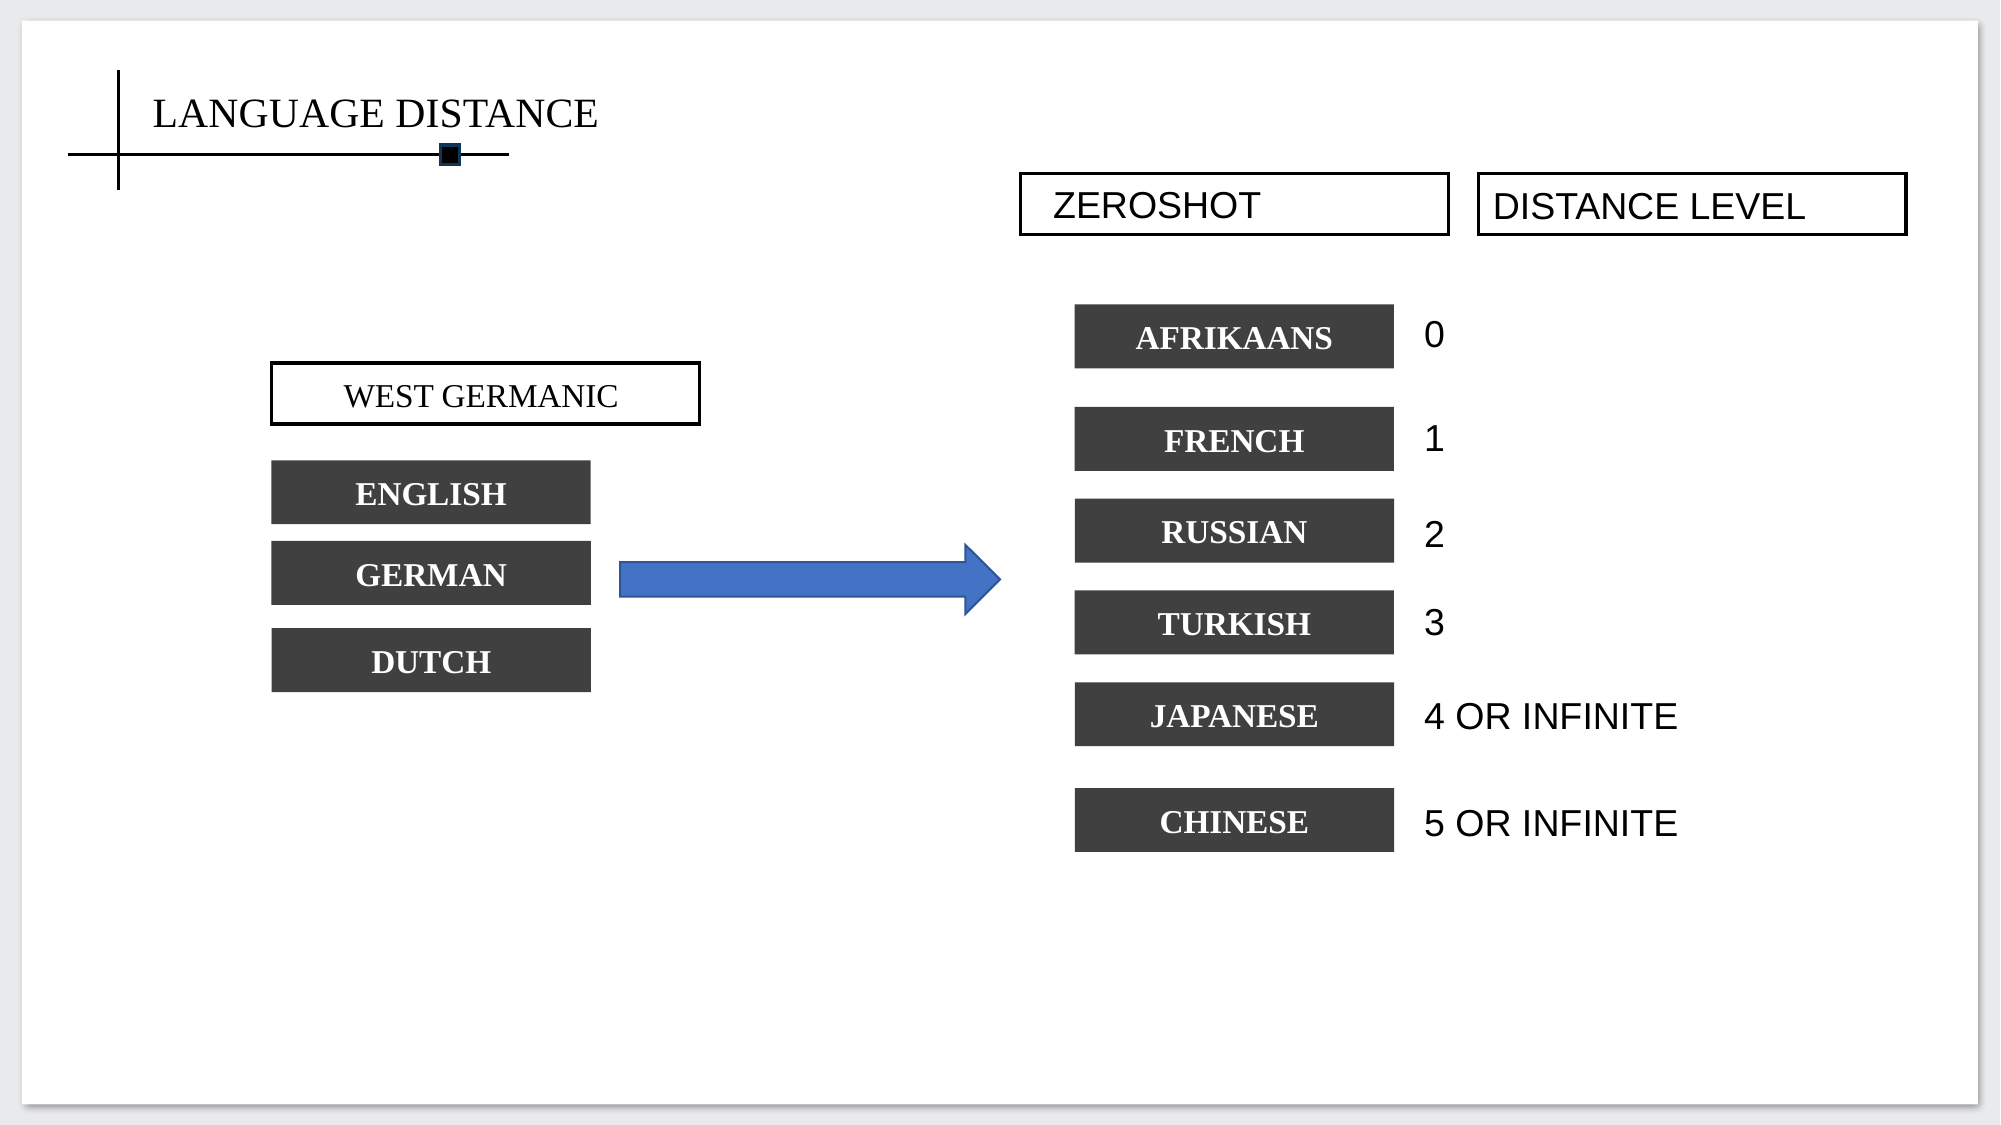

LANGUAGE DISTANCE

ZEROSHOT
DISTANCE LEVEL

0
AFRIKAANS
WEST GERMANIC
1
FRENCH
ENGLISH
RUSSIAN
2
GERMAN

3
TURKISH
DUTCH
JAPANESE
4 OR INFINITE
CHINESE
5 OR INFINITE